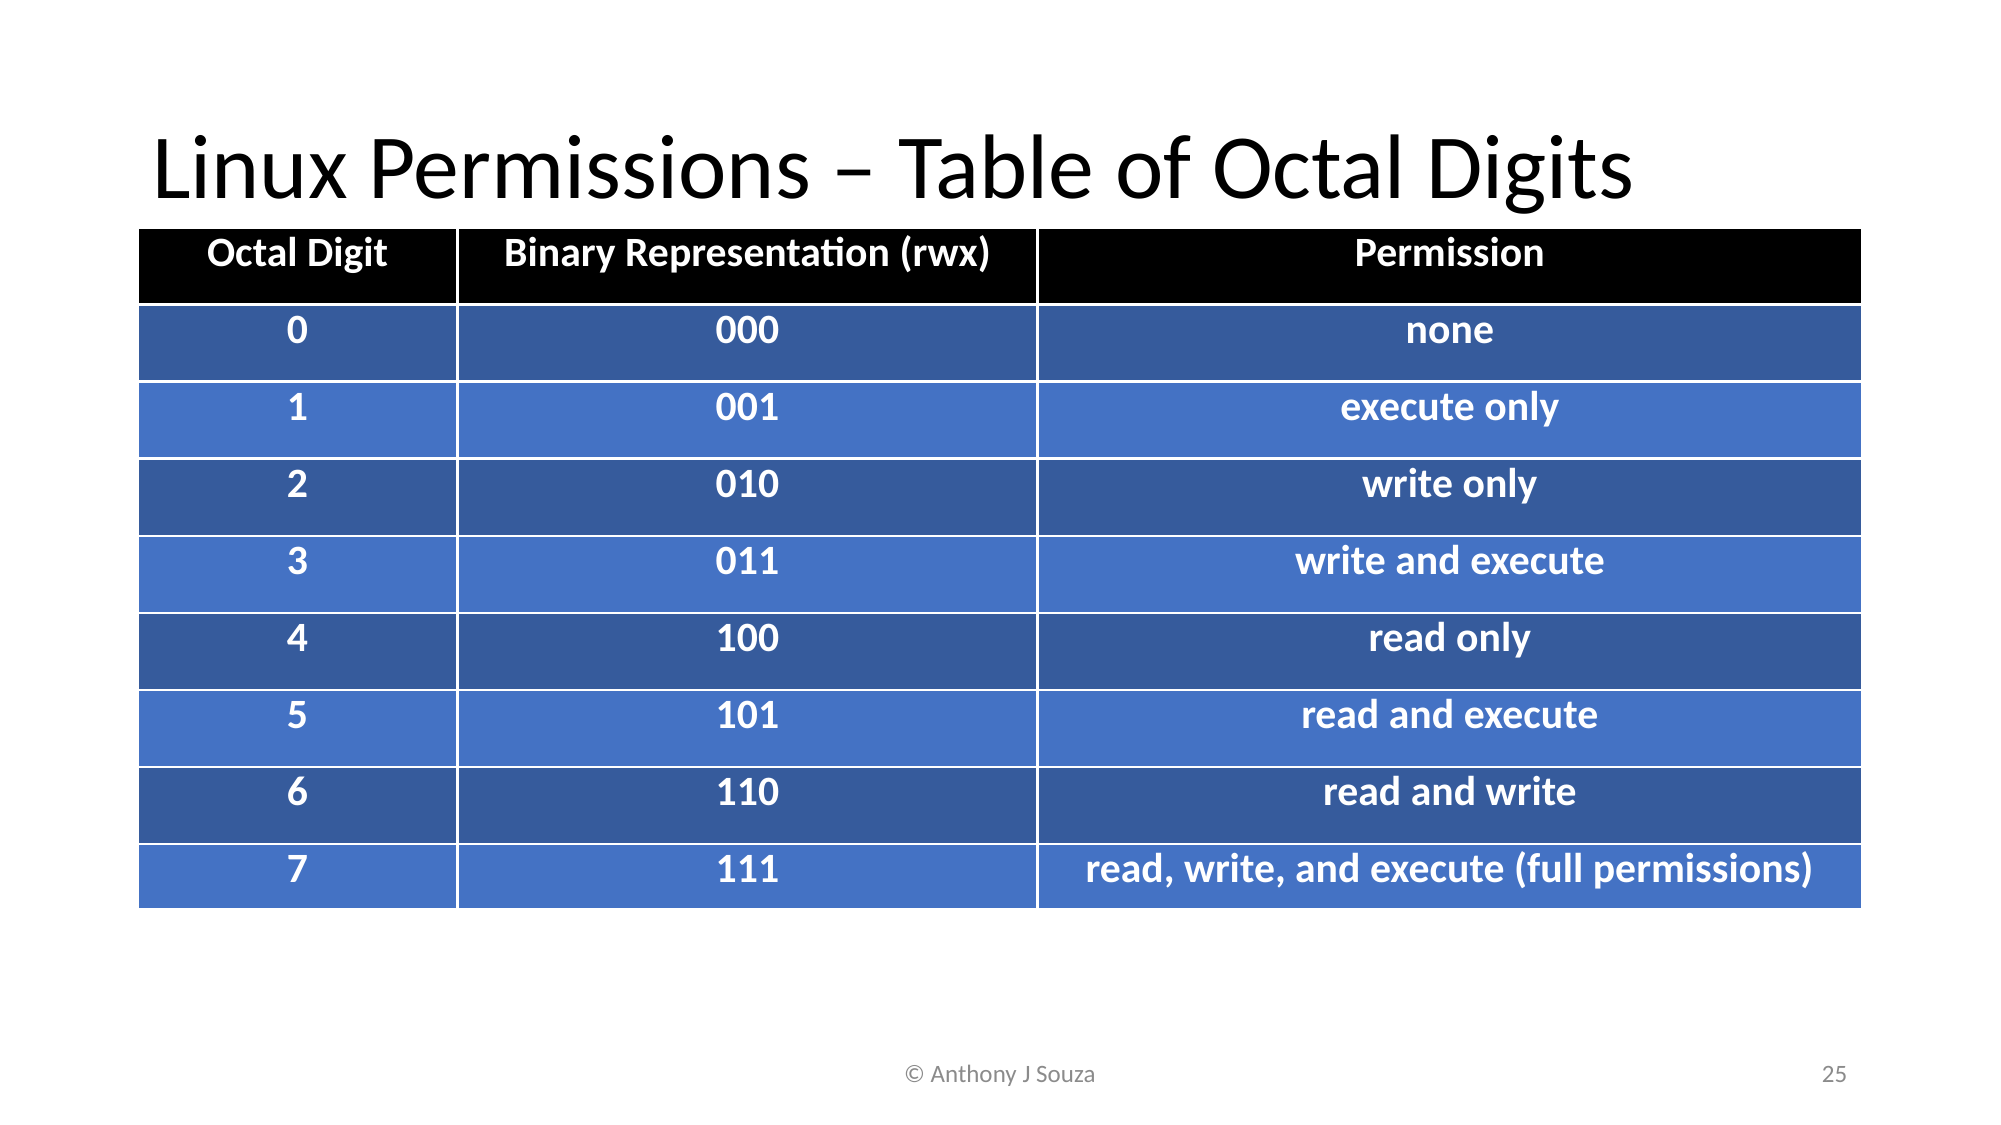

# Linux Permissions – Table of Octal Digits
| Octal Digit | Binary Representation (rwx) | Permission |
| --- | --- | --- |
| 0 | 000 | none |
| 1 | 001 | execute only |
| 2 | 010 | write only |
| 3 | 011 | write and execute |
| 4 | 100 | read only |
| 5 | 101 | read and execute |
| 6 | 110 | read and write |
| 7 | 111 | read, write, and execute (full permissions) |
© Anthony J Souza
25